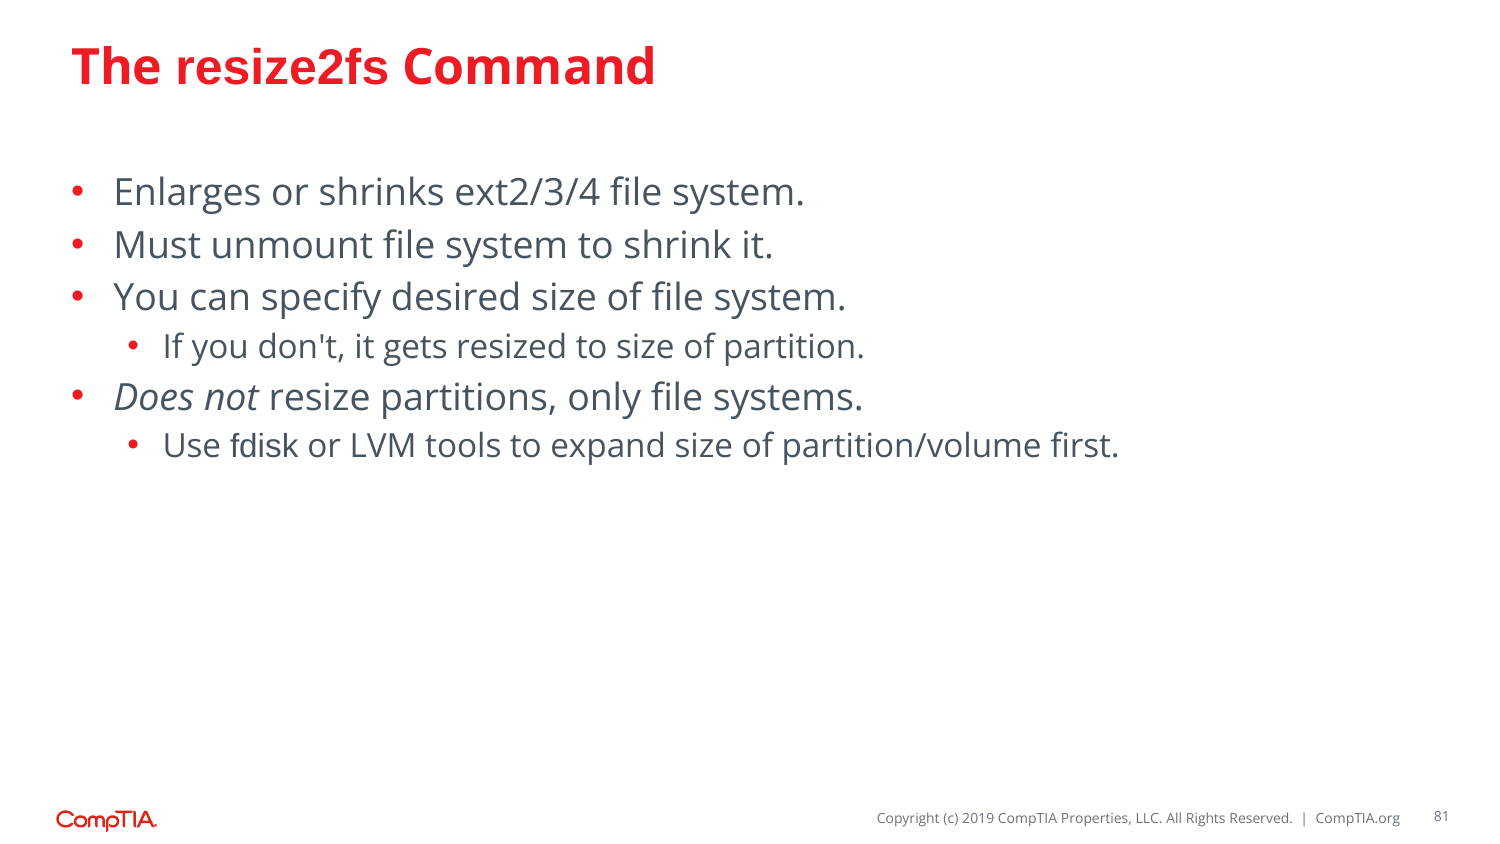

# The resize2fs Command
Enlarges or shrinks ext2/3/4 file system.
Must unmount file system to shrink it.
You can specify desired size of file system.
If you don't, it gets resized to size of partition.
Does not resize partitions, only file systems.
Use fdisk or LVM tools to expand size of partition/volume first.
81